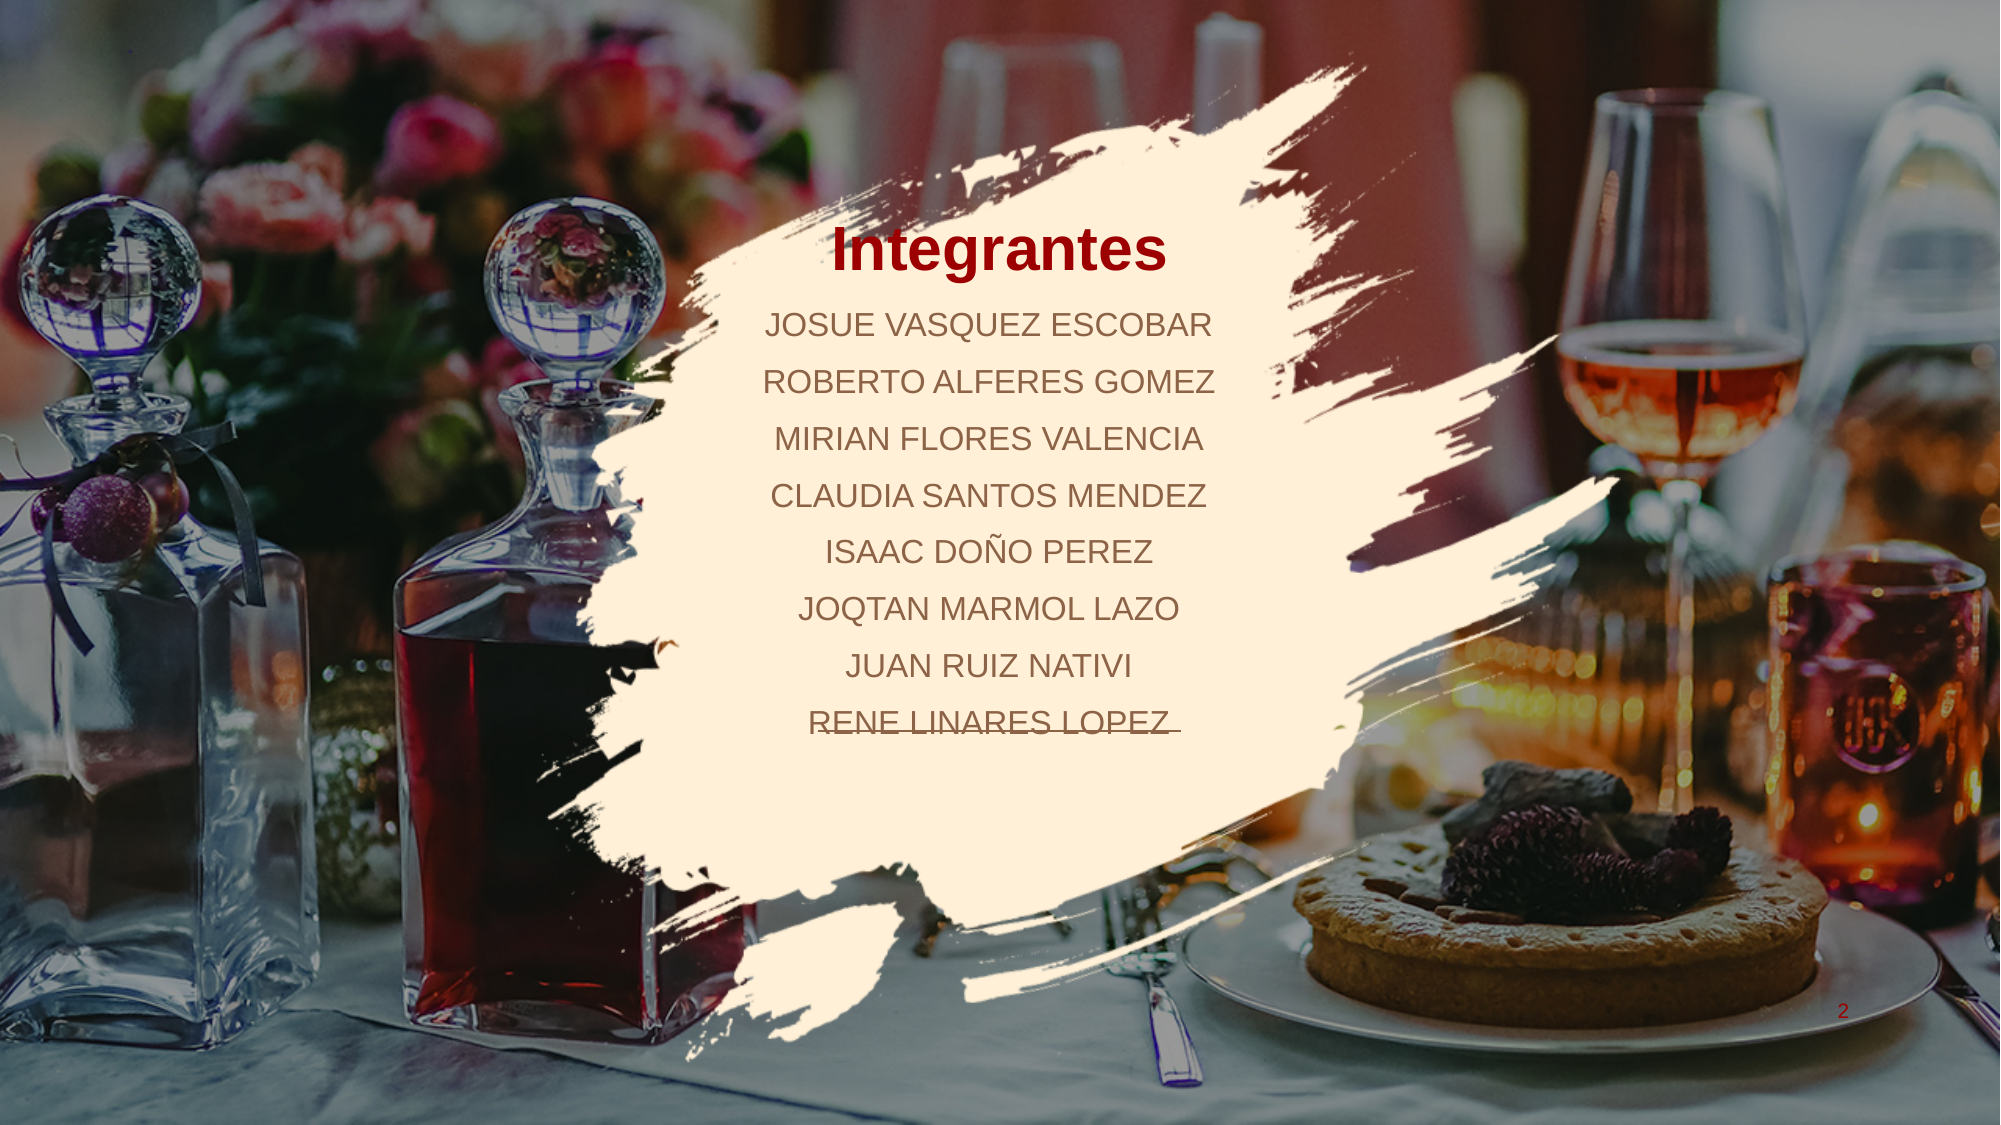

# Integrantes
JOSUE VASQUEZ ESCOBAR
ROBERTO ALFERES GOMEZ
MIRIAN FLORES VALENCIA
CLAUDIA SANTOS MENDEZ
ISAAC DOÑO PEREZ
JOQTAN MARMOL LAZO
JUAN RUIZ NATIVI
RENE LINARES LOPEZ
2